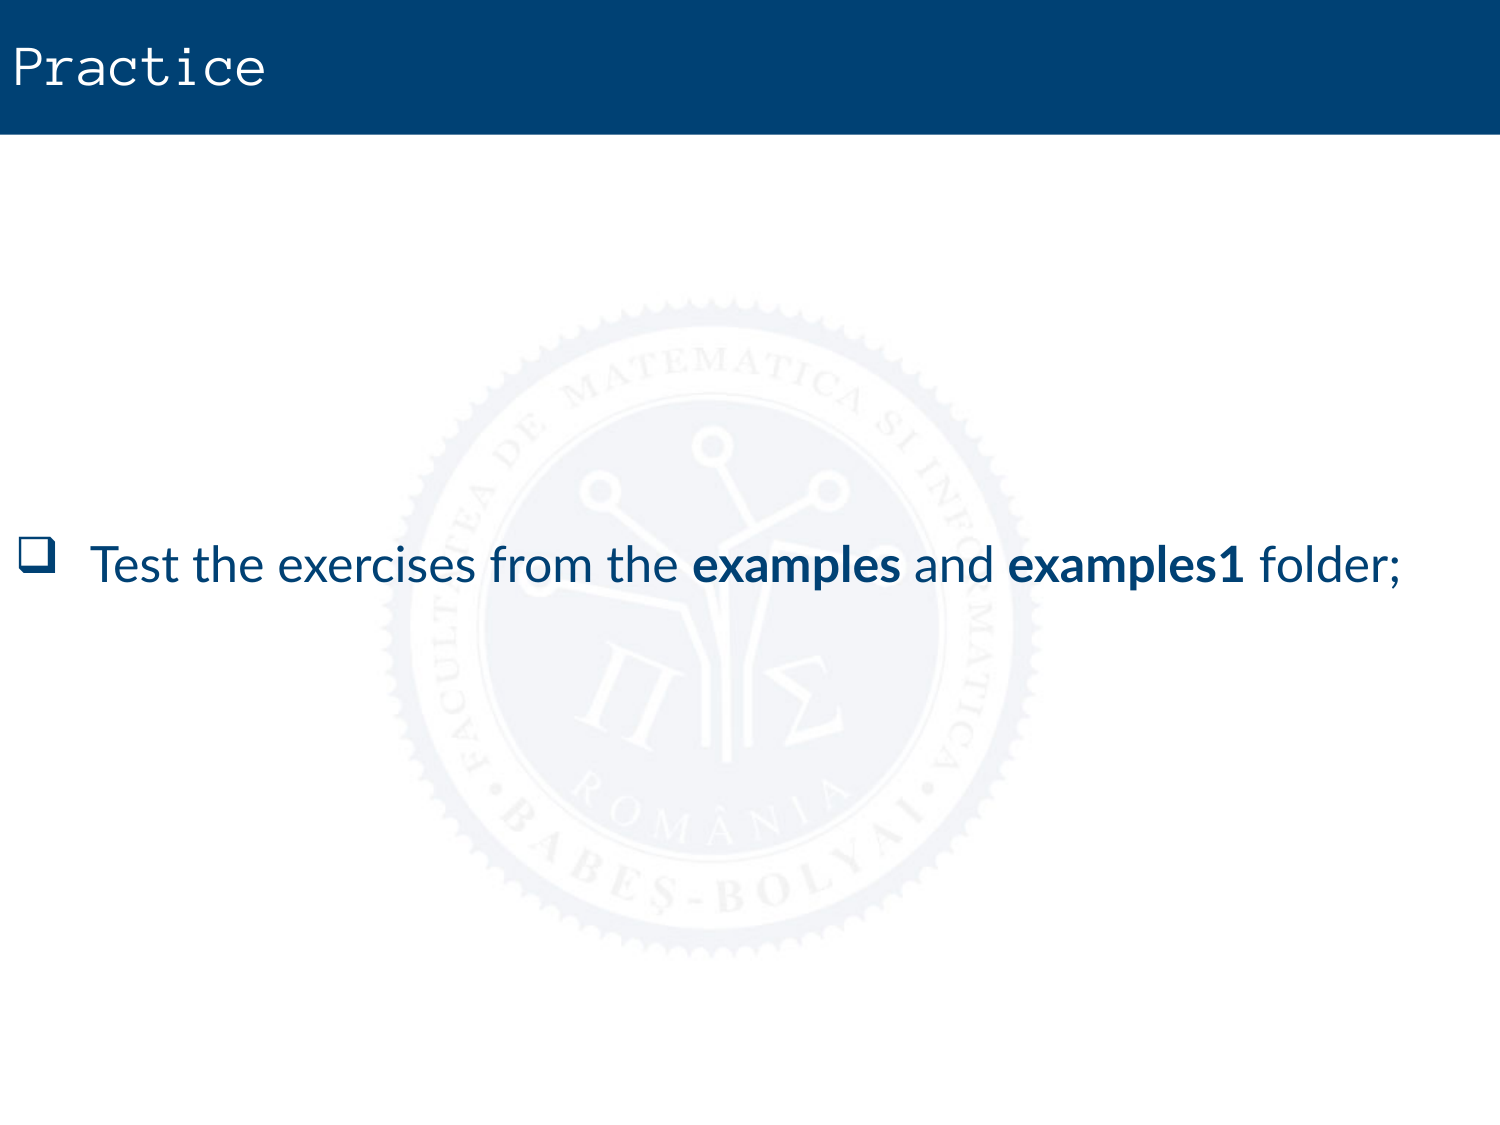

Practice
Test the exercises from the examples and examples1 folder;